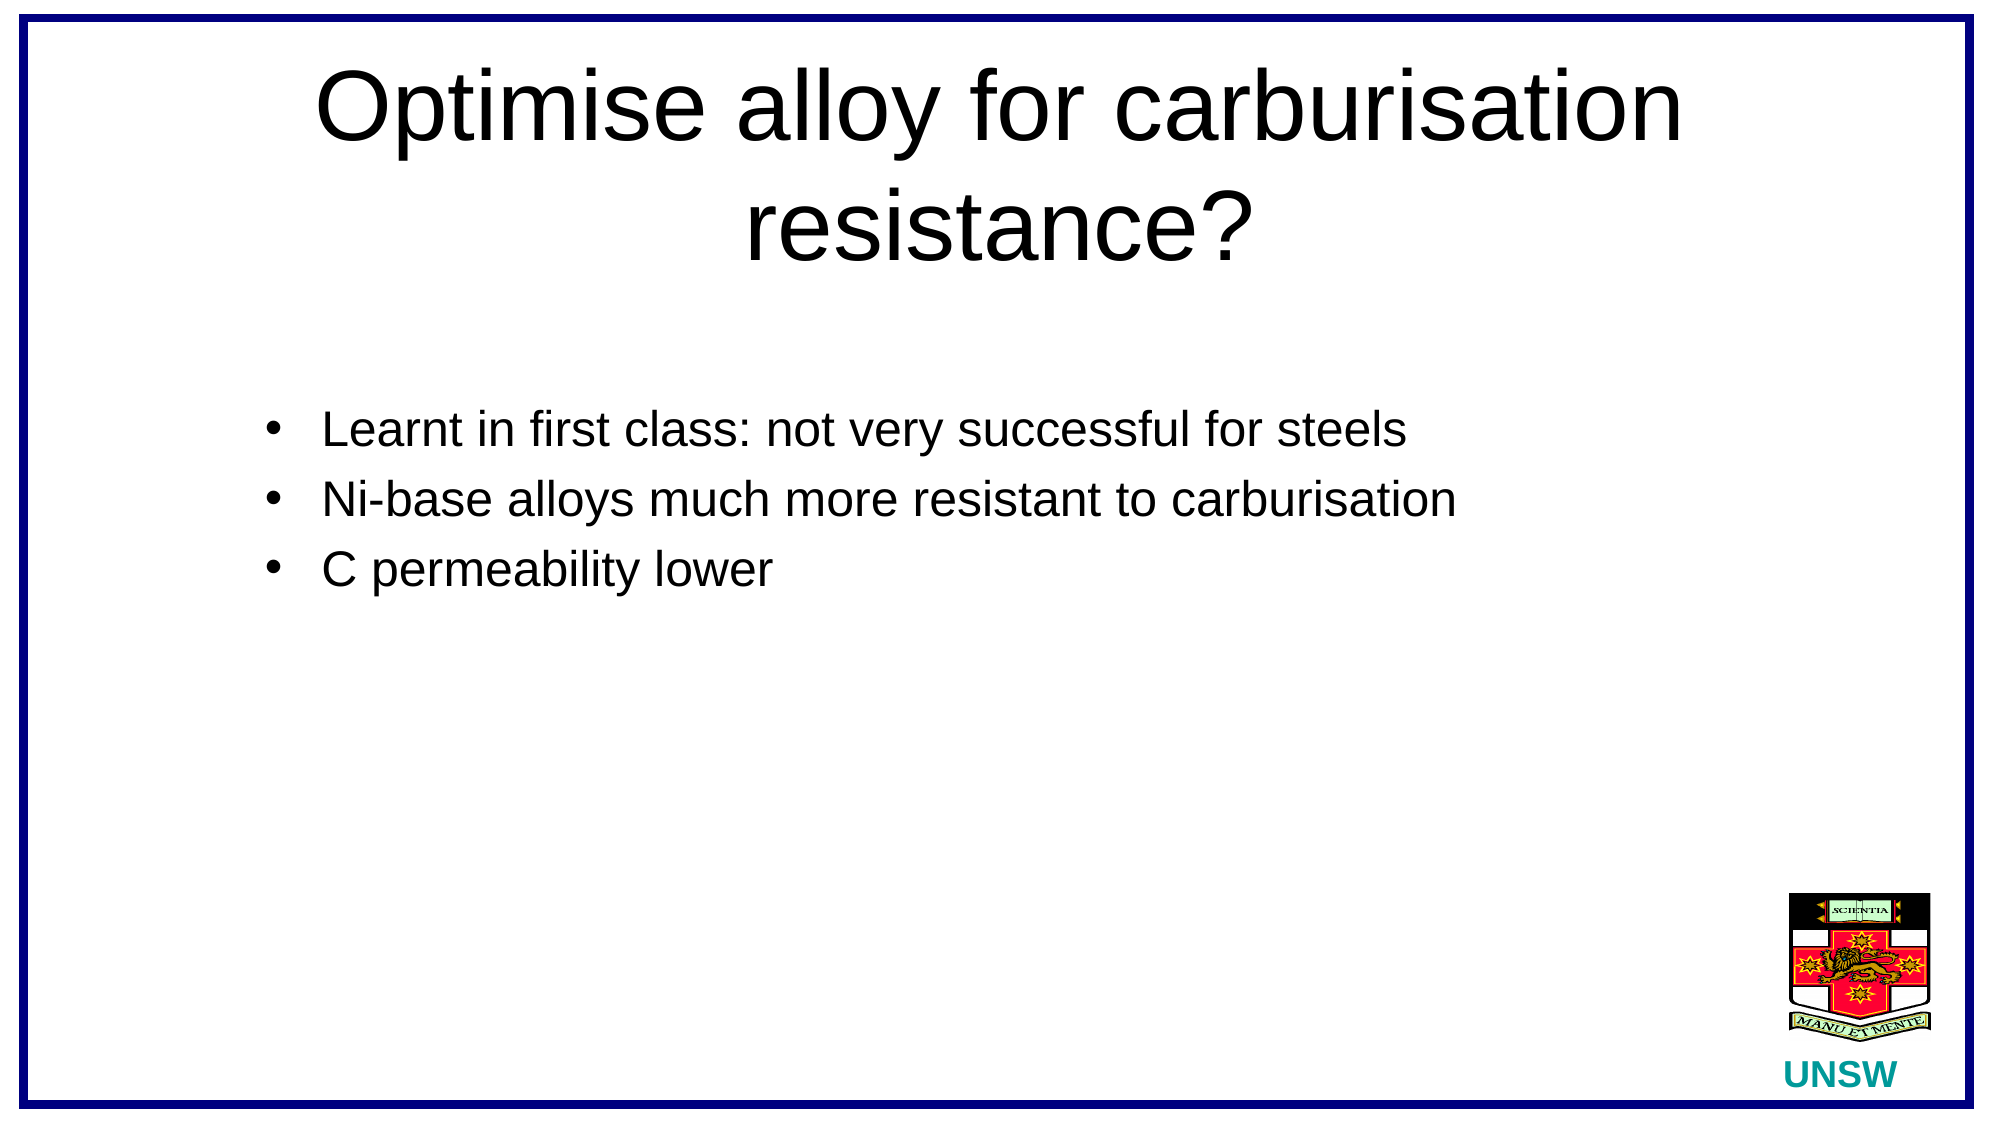

# Optimise alloy for carburisation resistance?
Learnt in first class: not very successful for steels
Ni-base alloys much more resistant to carburisation
C permeability lower